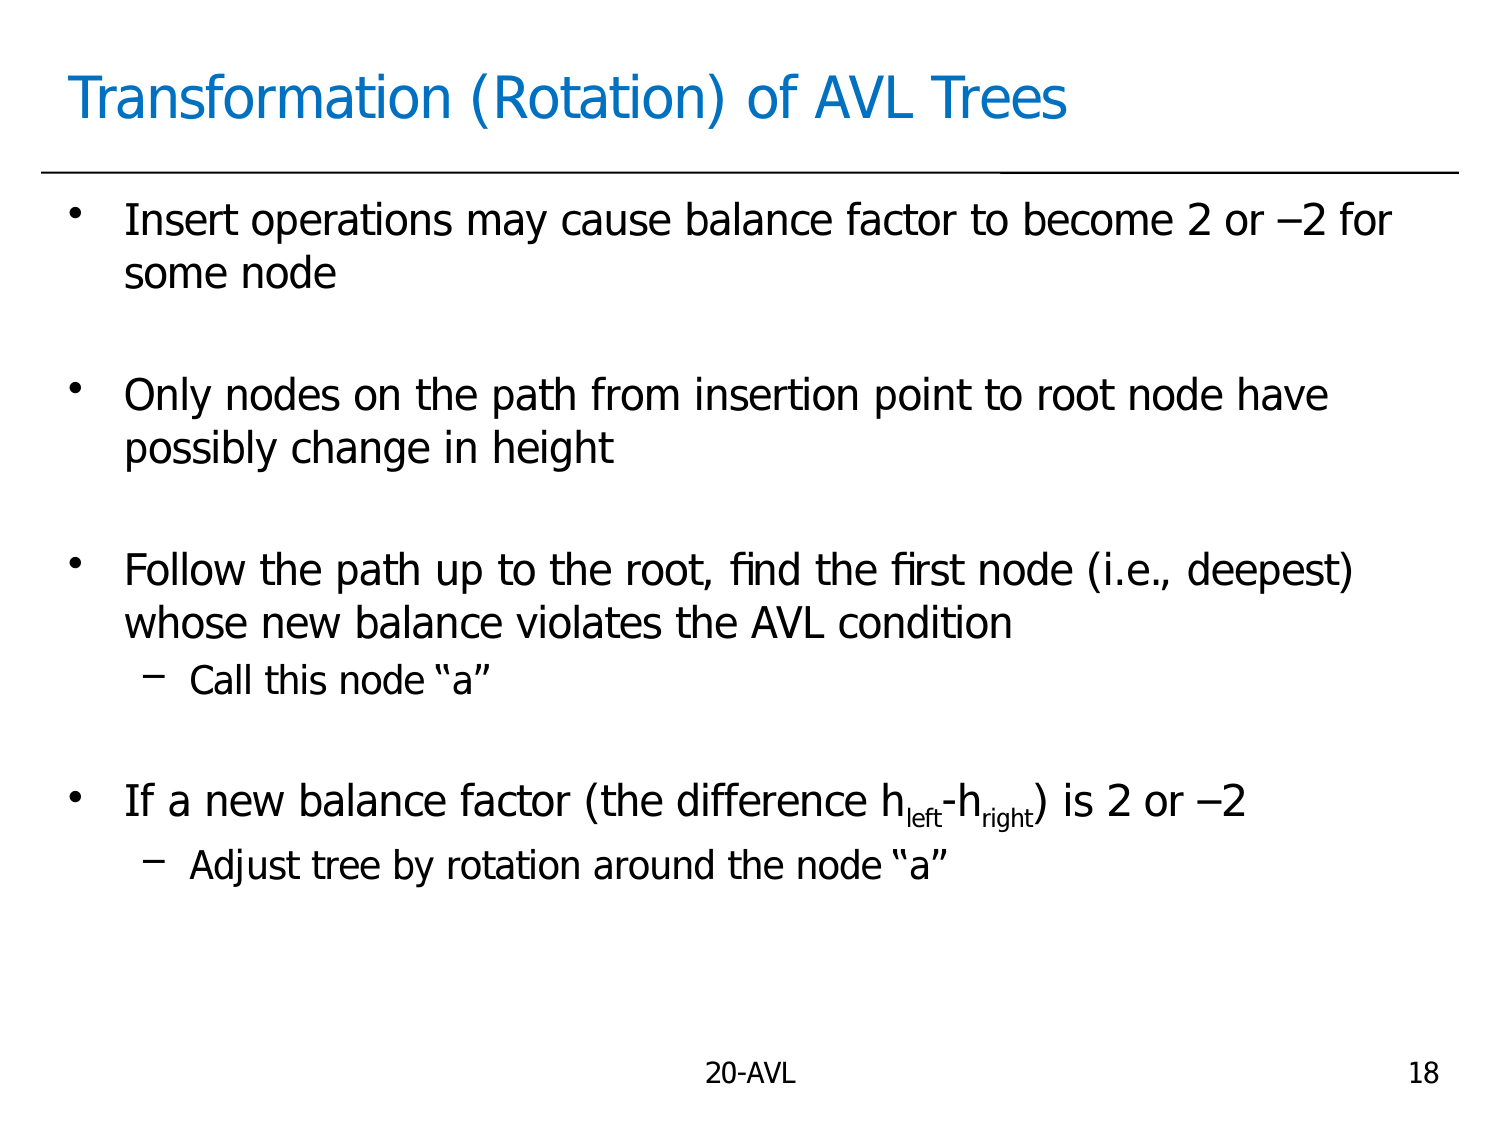

# Transformation (Rotation) of AVL Trees
Insert operations may cause balance factor to become 2 or –2 for some node

Only nodes on the path from insertion point to root node have possibly change in height

Follow the path up to the root, find the first node (i.e., deepest) whose new balance violates the AVL condition
Call this node “a”

If a new balance factor (the difference hleft-hright) is 2 or –2
Adjust tree by rotation around the node “a”

20-AVL
18